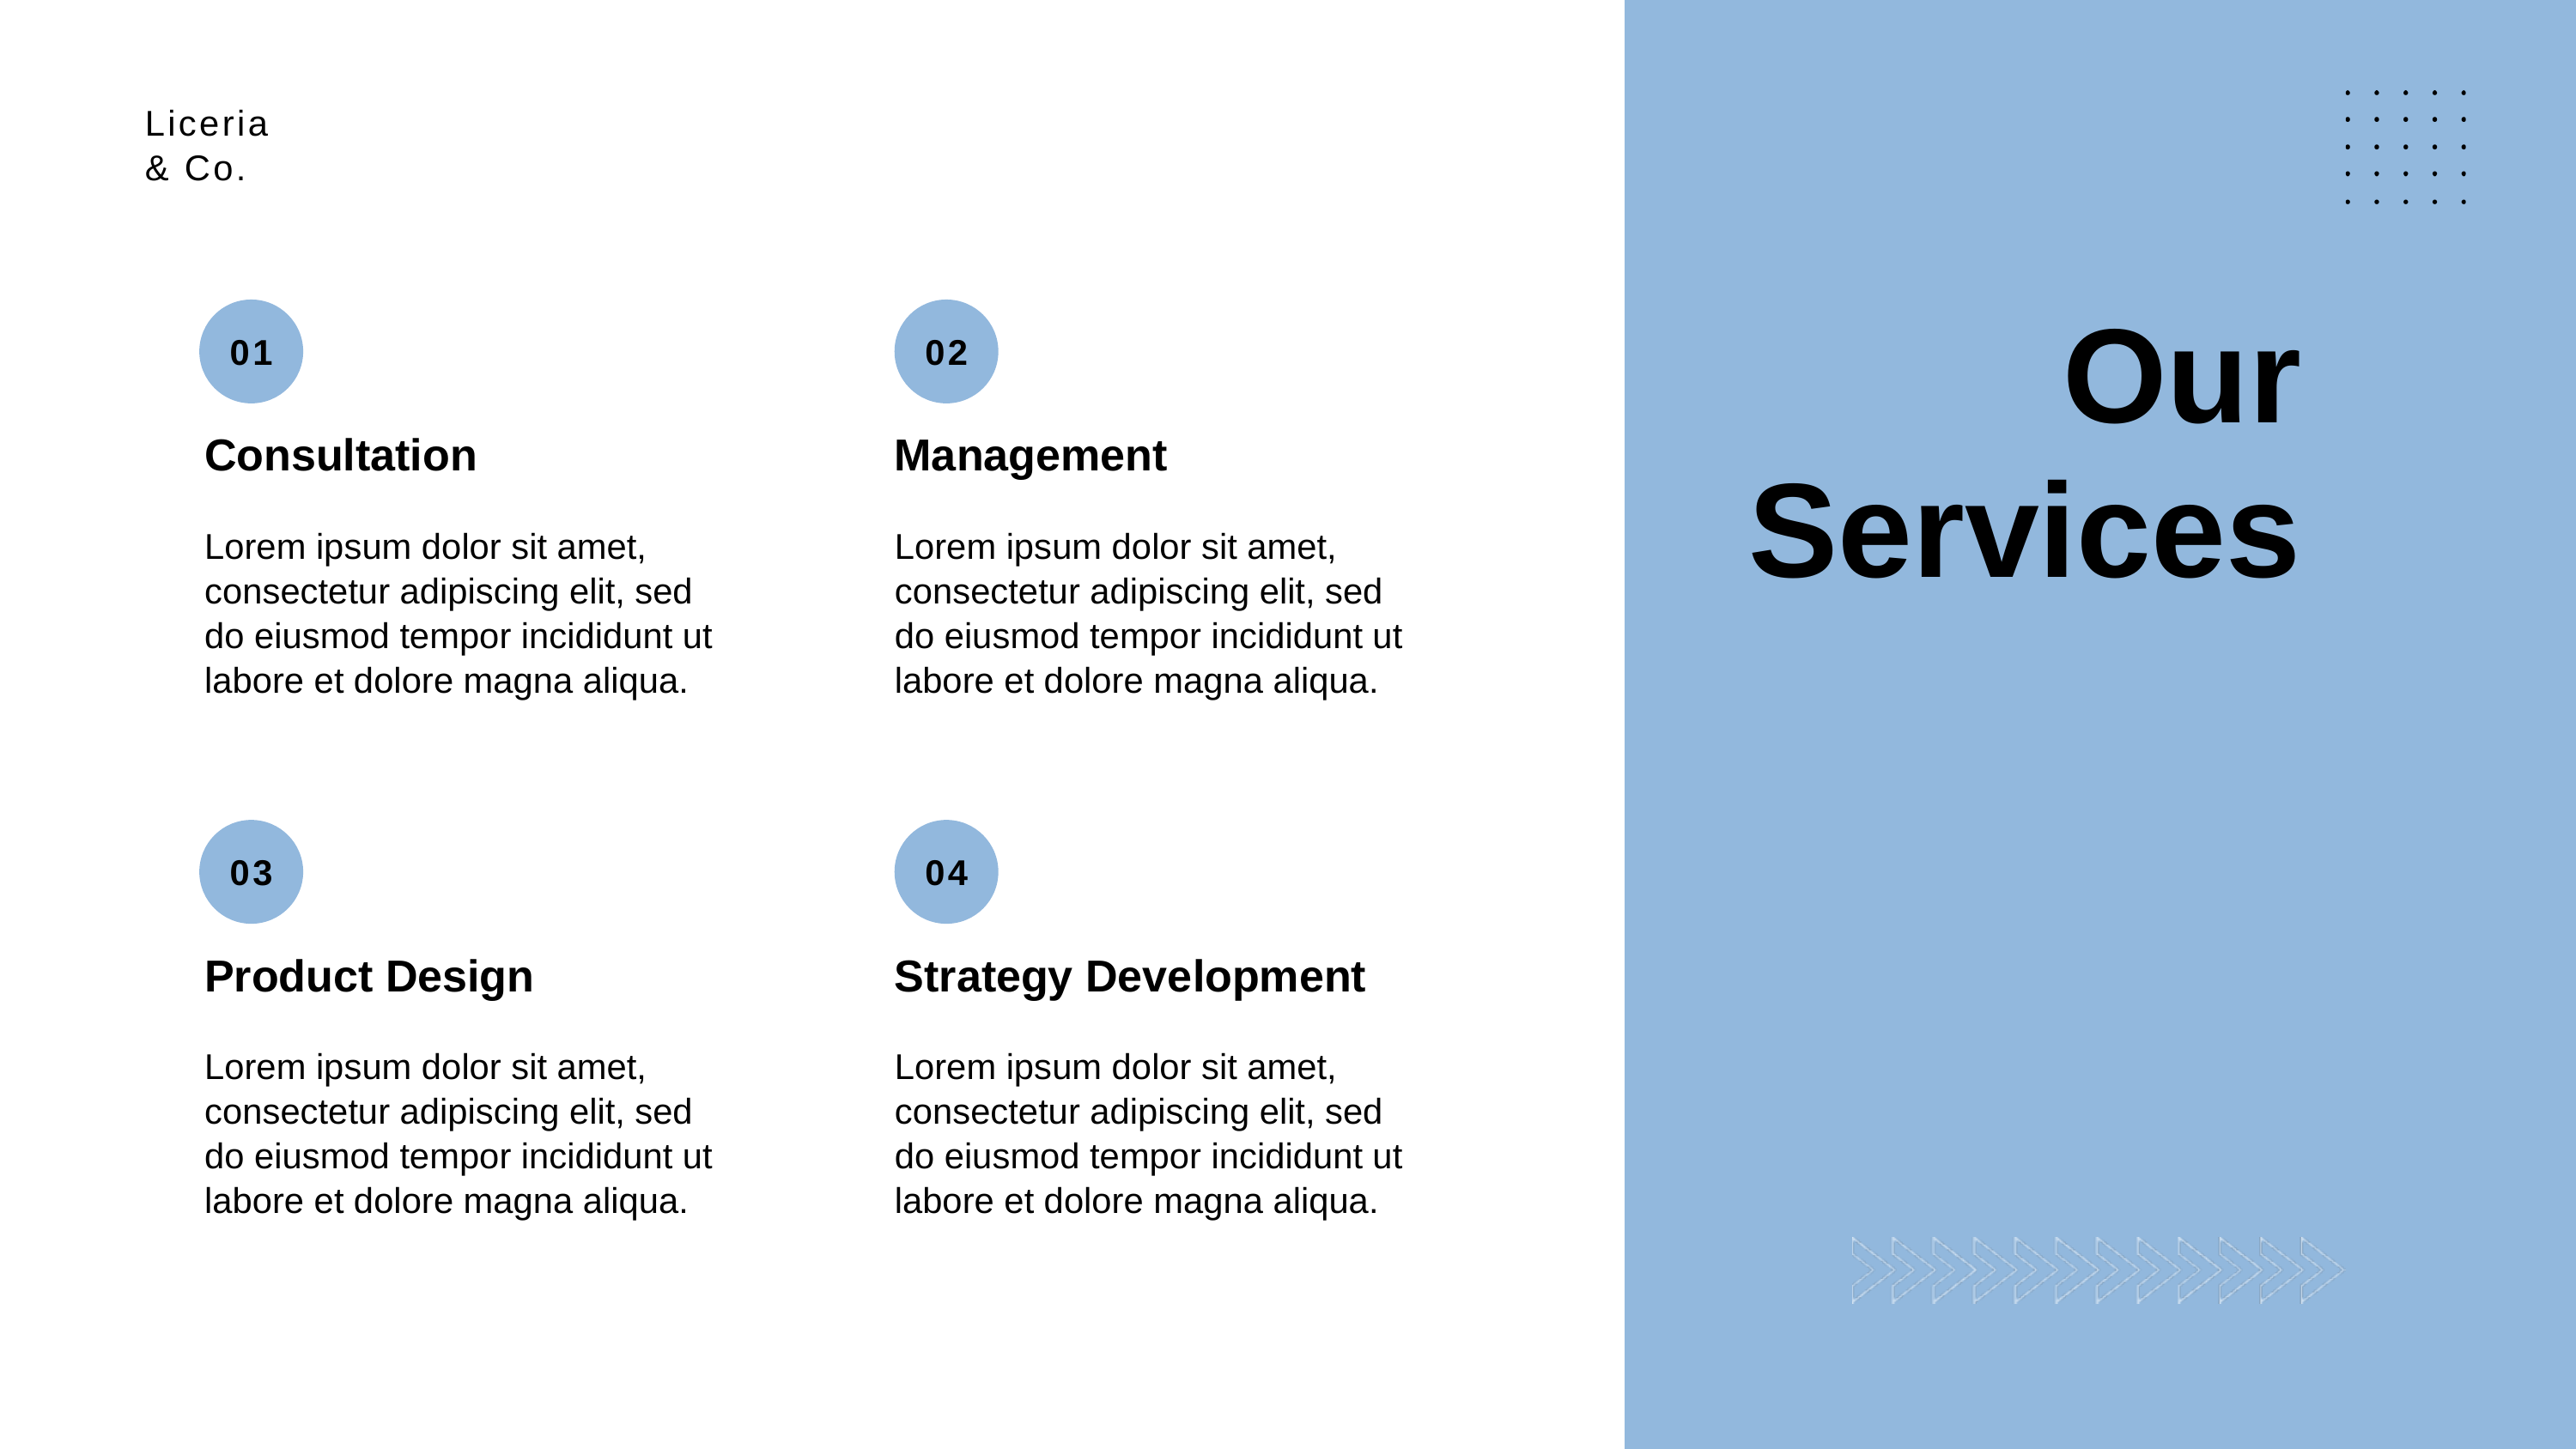

Liceria
& Co.
Our Services

01

02
Consultation
Management
Lorem ipsum dolor sit amet, consectetur adipiscing elit, sed do eiusmod tempor incididunt ut labore et dolore magna aliqua.
Lorem ipsum dolor sit amet, consectetur adipiscing elit, sed do eiusmod tempor incididunt ut labore et dolore magna aliqua.

03

04
Product Design
Strategy Development
Lorem ipsum dolor sit amet, consectetur adipiscing elit, sed do eiusmod tempor incididunt ut labore et dolore magna aliqua.
Lorem ipsum dolor sit amet, consectetur adipiscing elit, sed do eiusmod tempor incididunt ut labore et dolore magna aliqua.